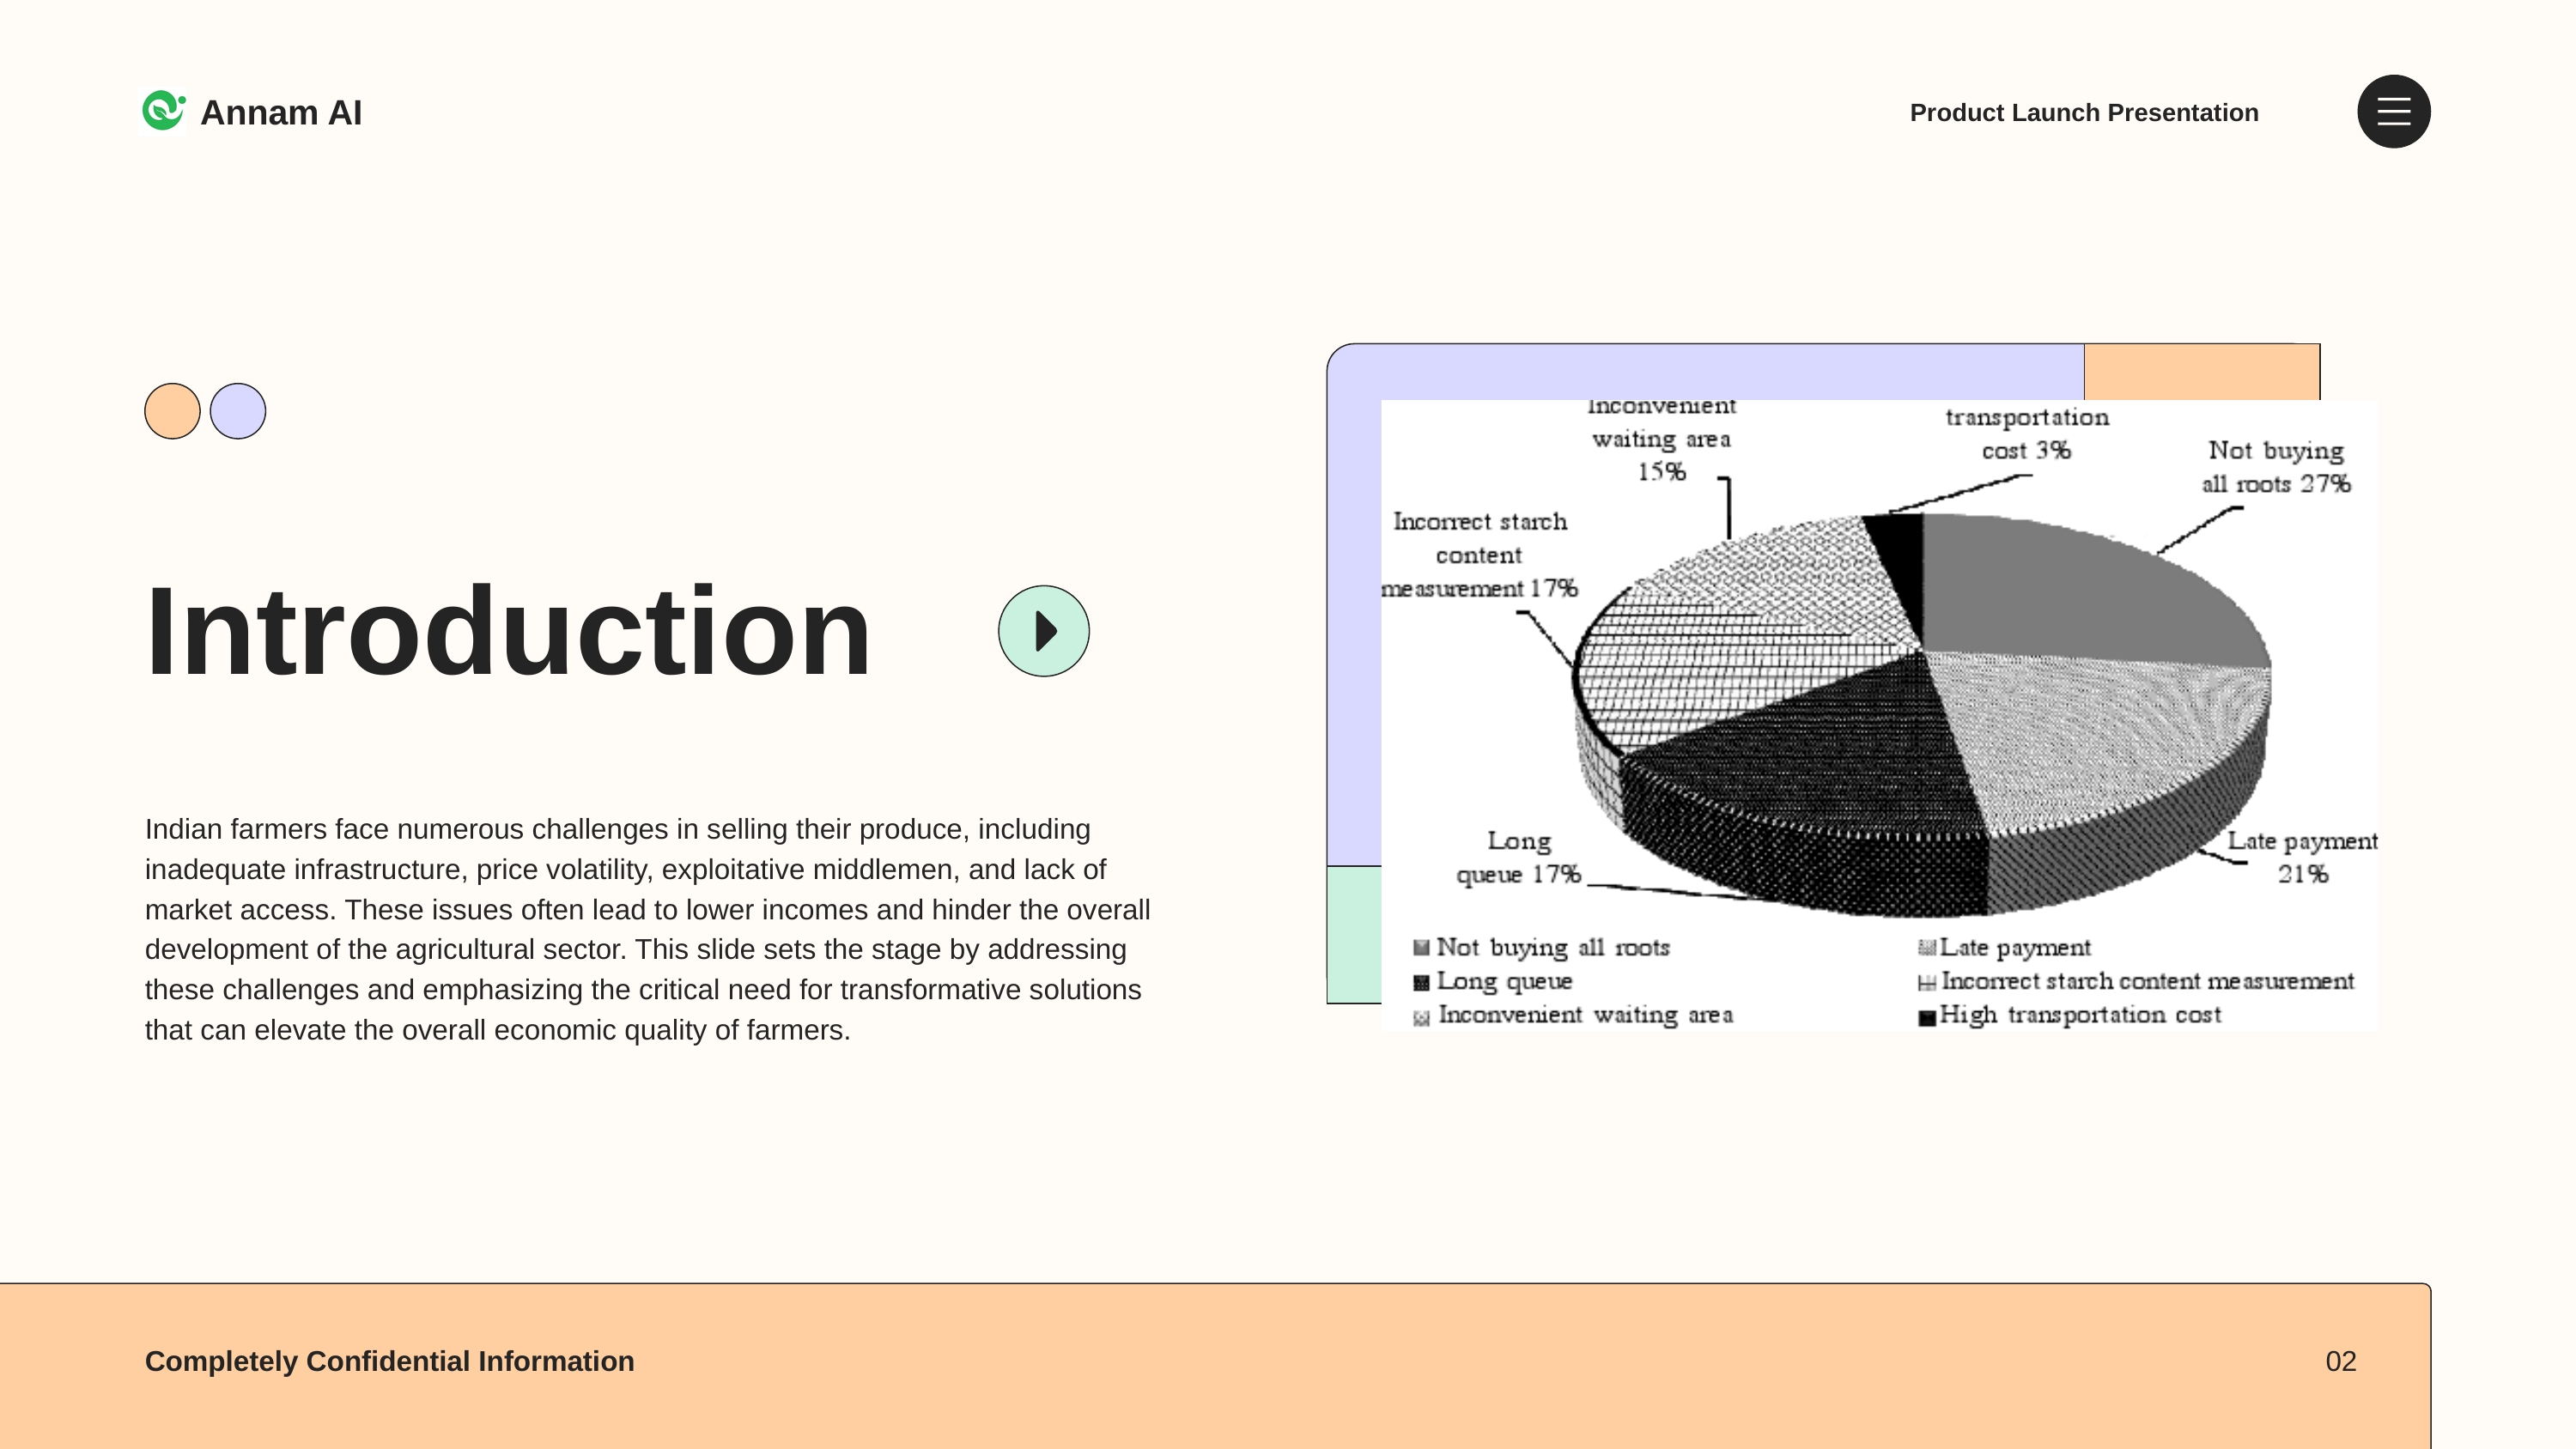

Annam AI

Product Launch Presentation

Introduction

Indian farmers face numerous challenges in selling their produce, including inadequate infrastructure, price volatility, exploitative middlemen, and lack of market access. These issues often lead to lower incomes and hinder the overall development of the agricultural sector. This slide sets the stage by addressing these challenges and emphasizing the critical need for transformative solutions that can elevate the overall economic quality of farmers.

Completely Confidential Information
02